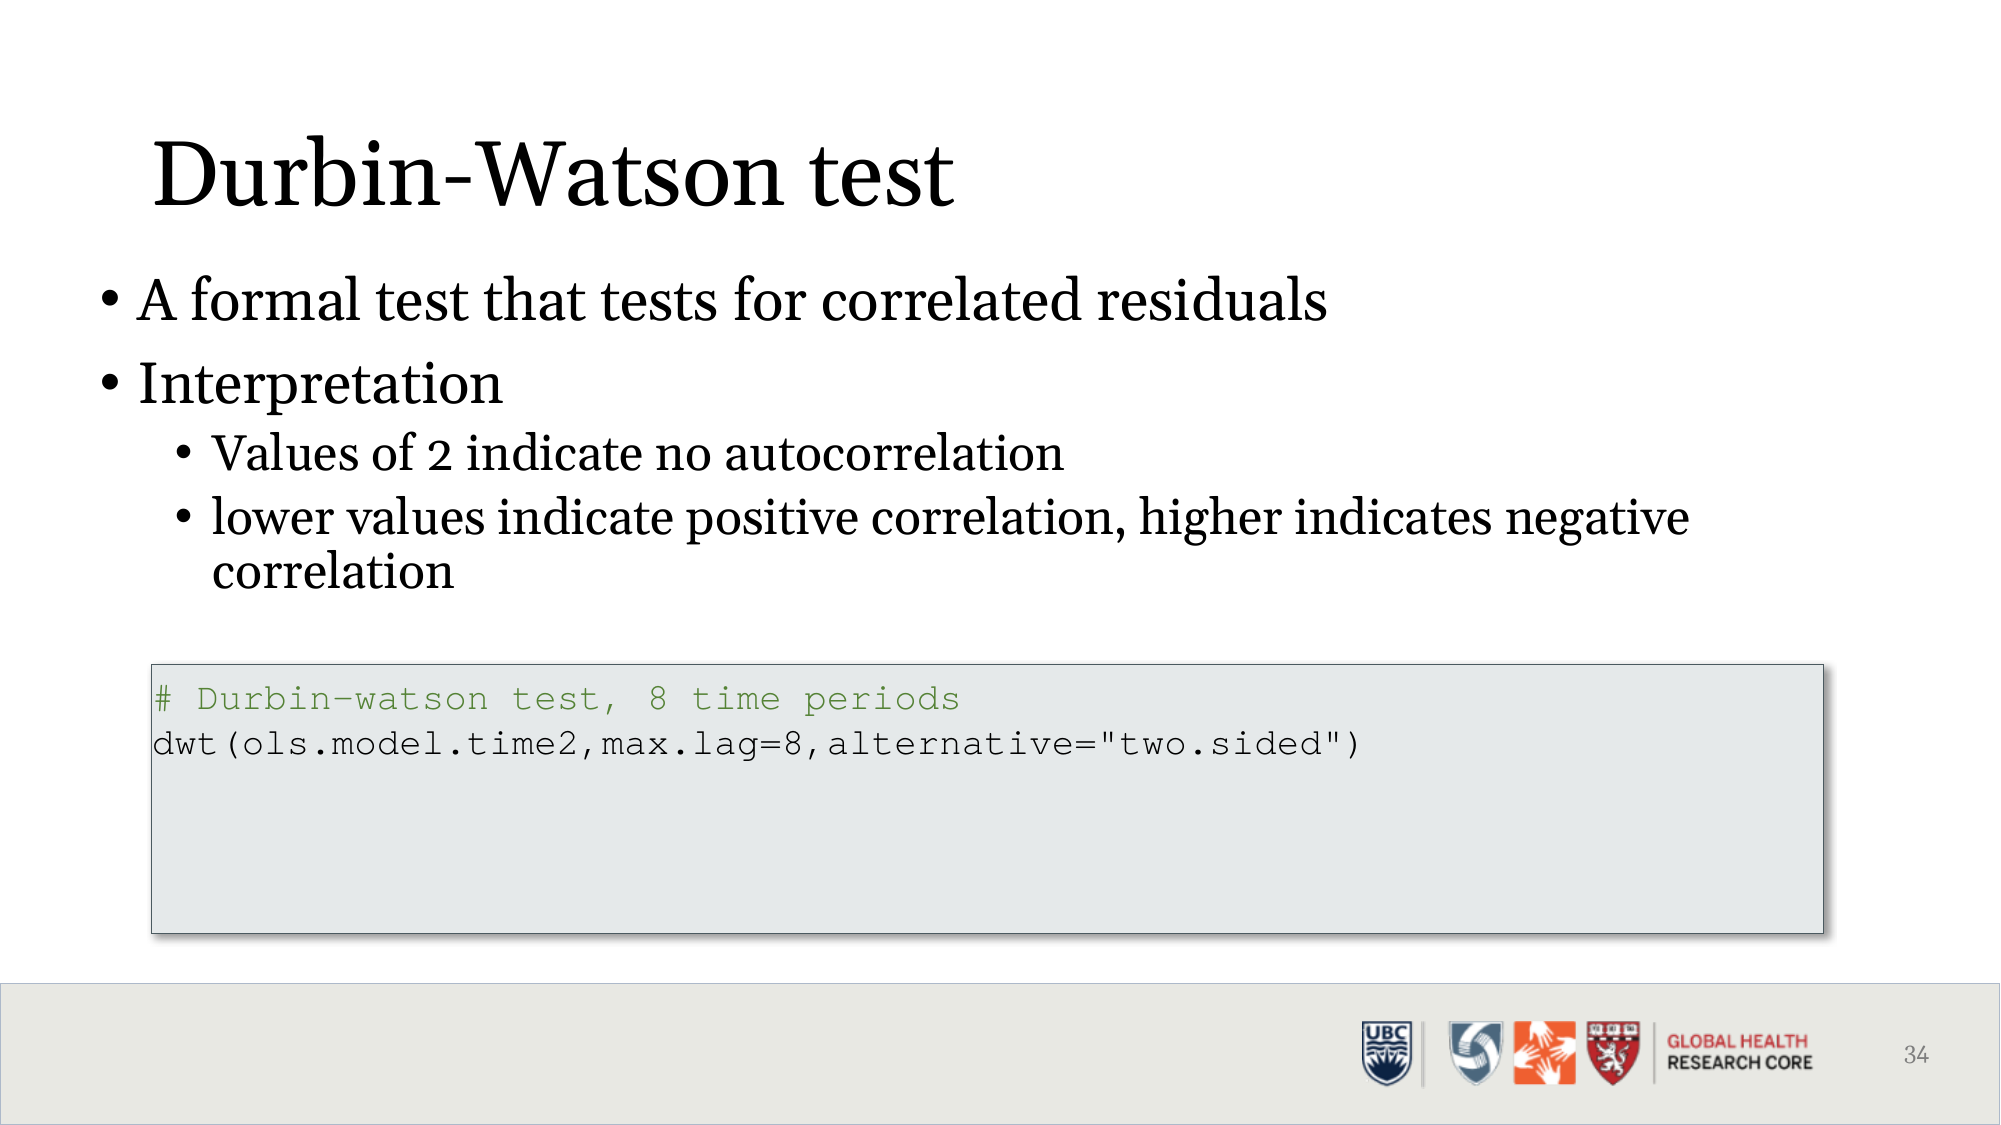

# Durbin-Watson test
A formal test that tests for correlated residuals
Interpretation
Values of 2 indicate no autocorrelation
lower values indicate positive correlation, higher indicates negative correlation
# Durbin-watson test, 8 time periods
dwt(ols.model.time2,max.lag=8,alternative="two.sided")